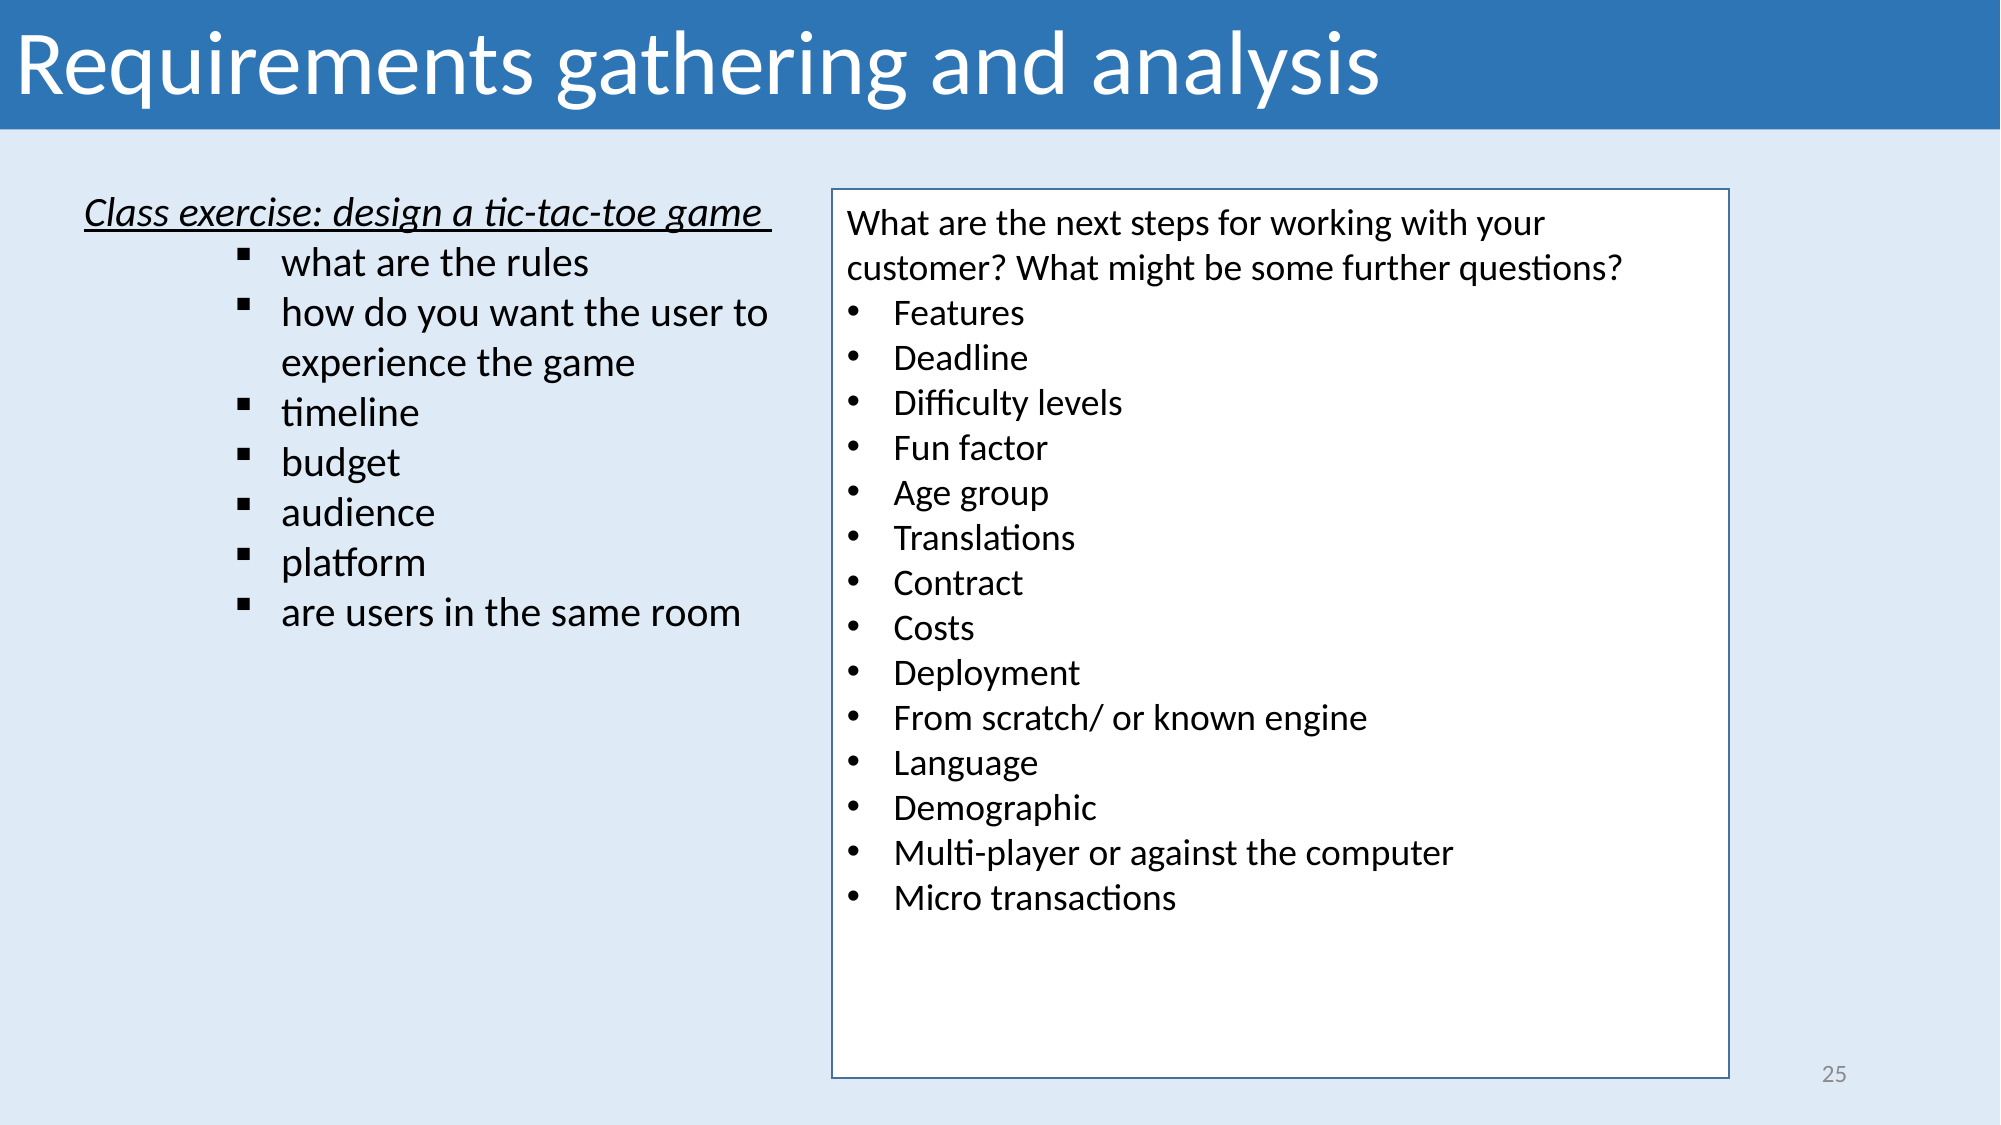

# Requirements gathering and analysis
Class exercise: design a tic-tac-toe game
what are the rules
how do you want the user to experience the game
timeline
budget
audience
platform
are users in the same room

What are the next steps for working with your customer? What might be some further questions?
Features
Deadline
Difficulty levels
Fun factor
Age group
Translations
Contract
Costs
Deployment
From scratch/ or known engine
Language
Demographic
Multi-player or against the computer
Micro transactions
25